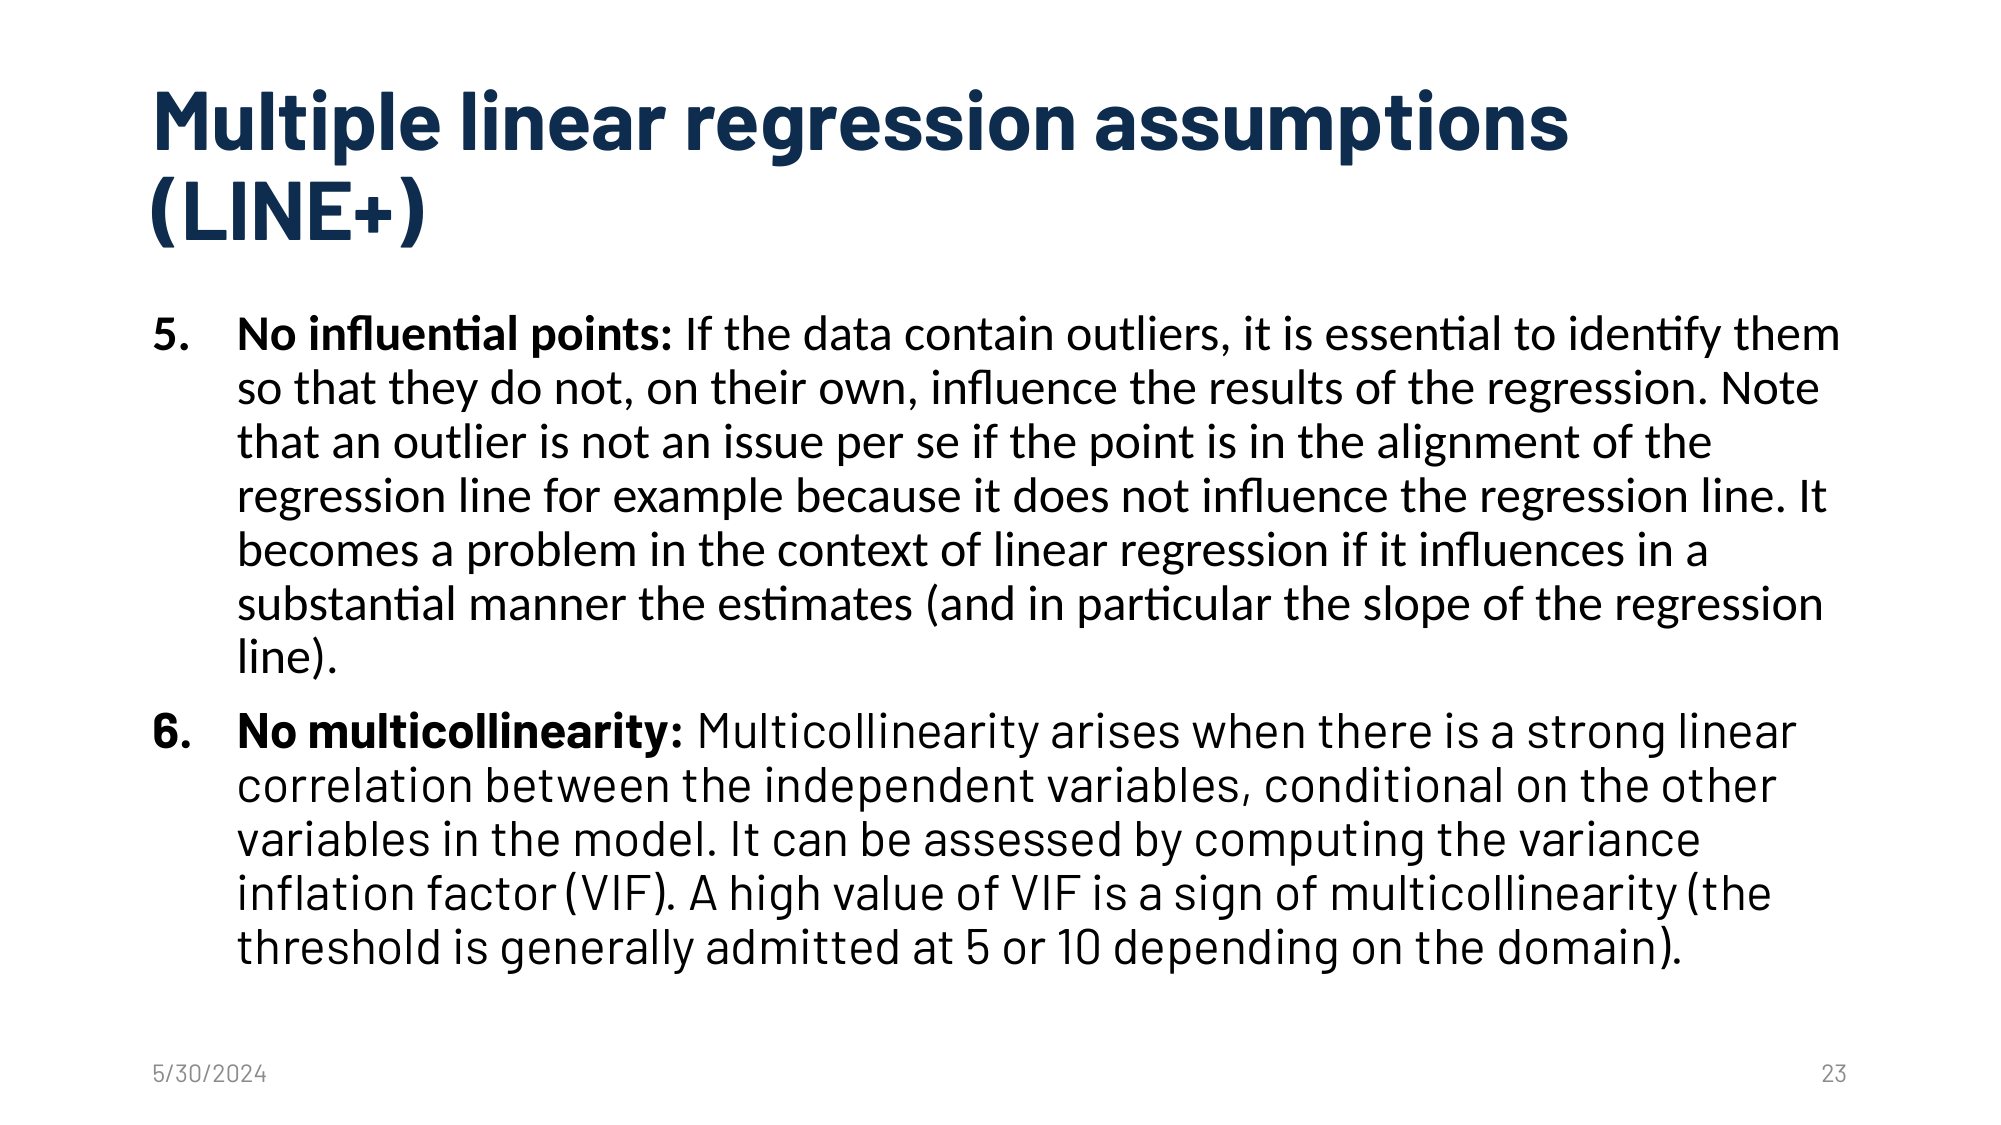

# Multiple linear regression assumptions (LINE+)
No influential points: If the data contain outliers, it is essential to identify them so that they do not, on their own, influence the results of the regression. Note that an outlier is not an issue per se if the point is in the alignment of the regression line for example because it does not influence the regression line. It becomes a problem in the context of linear regression if it influences in a substantial manner the estimates (and in particular the slope of the regression line).
No multicollinearity: Multicollinearity arises when there is a strong linear correlation between the independent variables, conditional on the other variables in the model. It can be assessed by computing the variance inflation factor (VIF). A high value of VIF is a sign of multicollinearity (the threshold is generally admitted at 5 or 10 depending on the domain).
5/30/2024
23